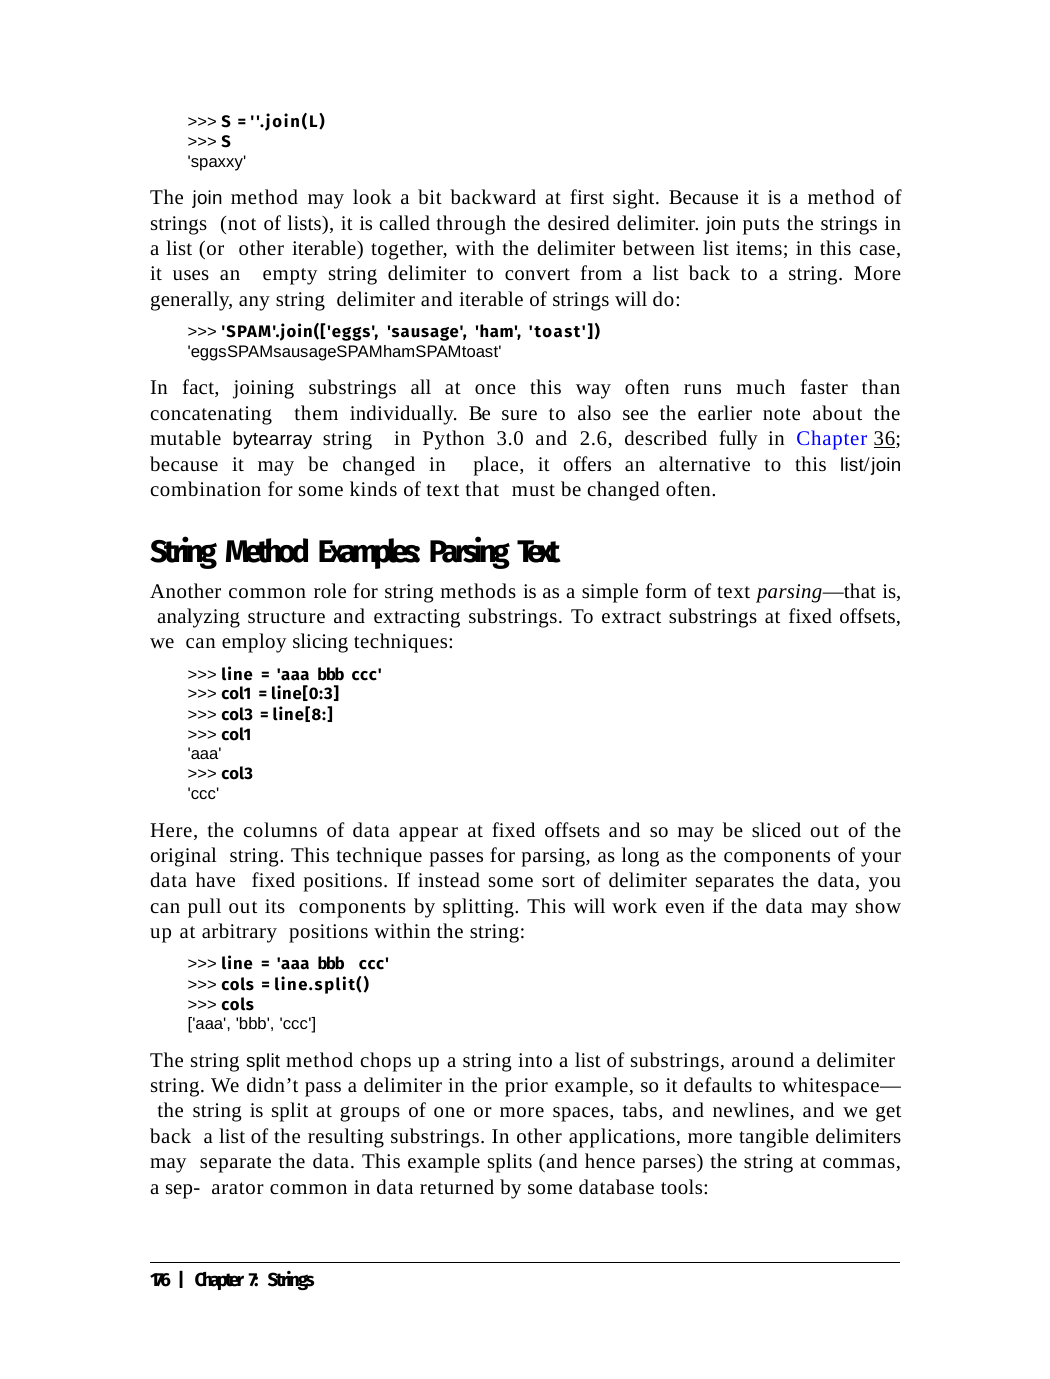

>>> S = ''.join(L)
>>> S
'spaxxy'
The join method may look a bit backward at first sight. Because it is a method of strings  (not of lists), it is called through the desired delimiter. join puts the strings in a list (or  other iterable) together, with the delimiter between list items; in this case, it uses an  empty string delimiter to convert from a list back to a string. More generally, any string  delimiter and iterable of strings will do:
>>> 'SPAM'.join(['eggs', 'sausage', 'ham', 'toast'])
'eggsSPAMsausageSPAMhamSPAMtoast'
In fact, joining substrings all at once this way often runs much faster than concatenating  them individually. Be sure to also see the earlier note about the mutable bytearray string  in Python 3.0 and 2.6, described fully in Chapter 36; because it may be changed in  place, it offers an alternative to this list/join combination for some kinds of text that  must be changed often.

String Method Examples: Parsing Text
Another common role for string methods is as a simple form of text parsing—that is,  analyzing structure and extracting substrings. To extract substrings at fixed offsets, we  can employ slicing techniques:
>>> line = 'aaa bbb ccc'
>>> col1 = line[0:3]
>>> col3 = line[8:]
>>> col1
'aaa'
>>> col3
'ccc'
Here, the columns of data appear at fixed offsets and so may be sliced out of the original  string. This technique passes for parsing, as long as the components of your data have  fixed positions. If instead some sort of delimiter separates the data, you can pull out its  components by splitting. This will work even if the data may show up at arbitrary  positions within the string:
>>> line = 'aaa bbb  ccc'
>>> cols = line.split()
>>> cols
['aaa', 'bbb', 'ccc']
The string split method chops up a string into a list of substrings, around a delimiter  string. We didn’t pass a delimiter in the prior example, so it defaults to whitespace—  the string is split at groups of one or more spaces, tabs, and newlines, and we get back  a list of the resulting substrings. In other applications, more tangible delimiters may  separate the data. This example splits (and hence parses) the string at commas, a sep-  arator common in data returned by some database tools:

176  |  Chapter 7:  Strings